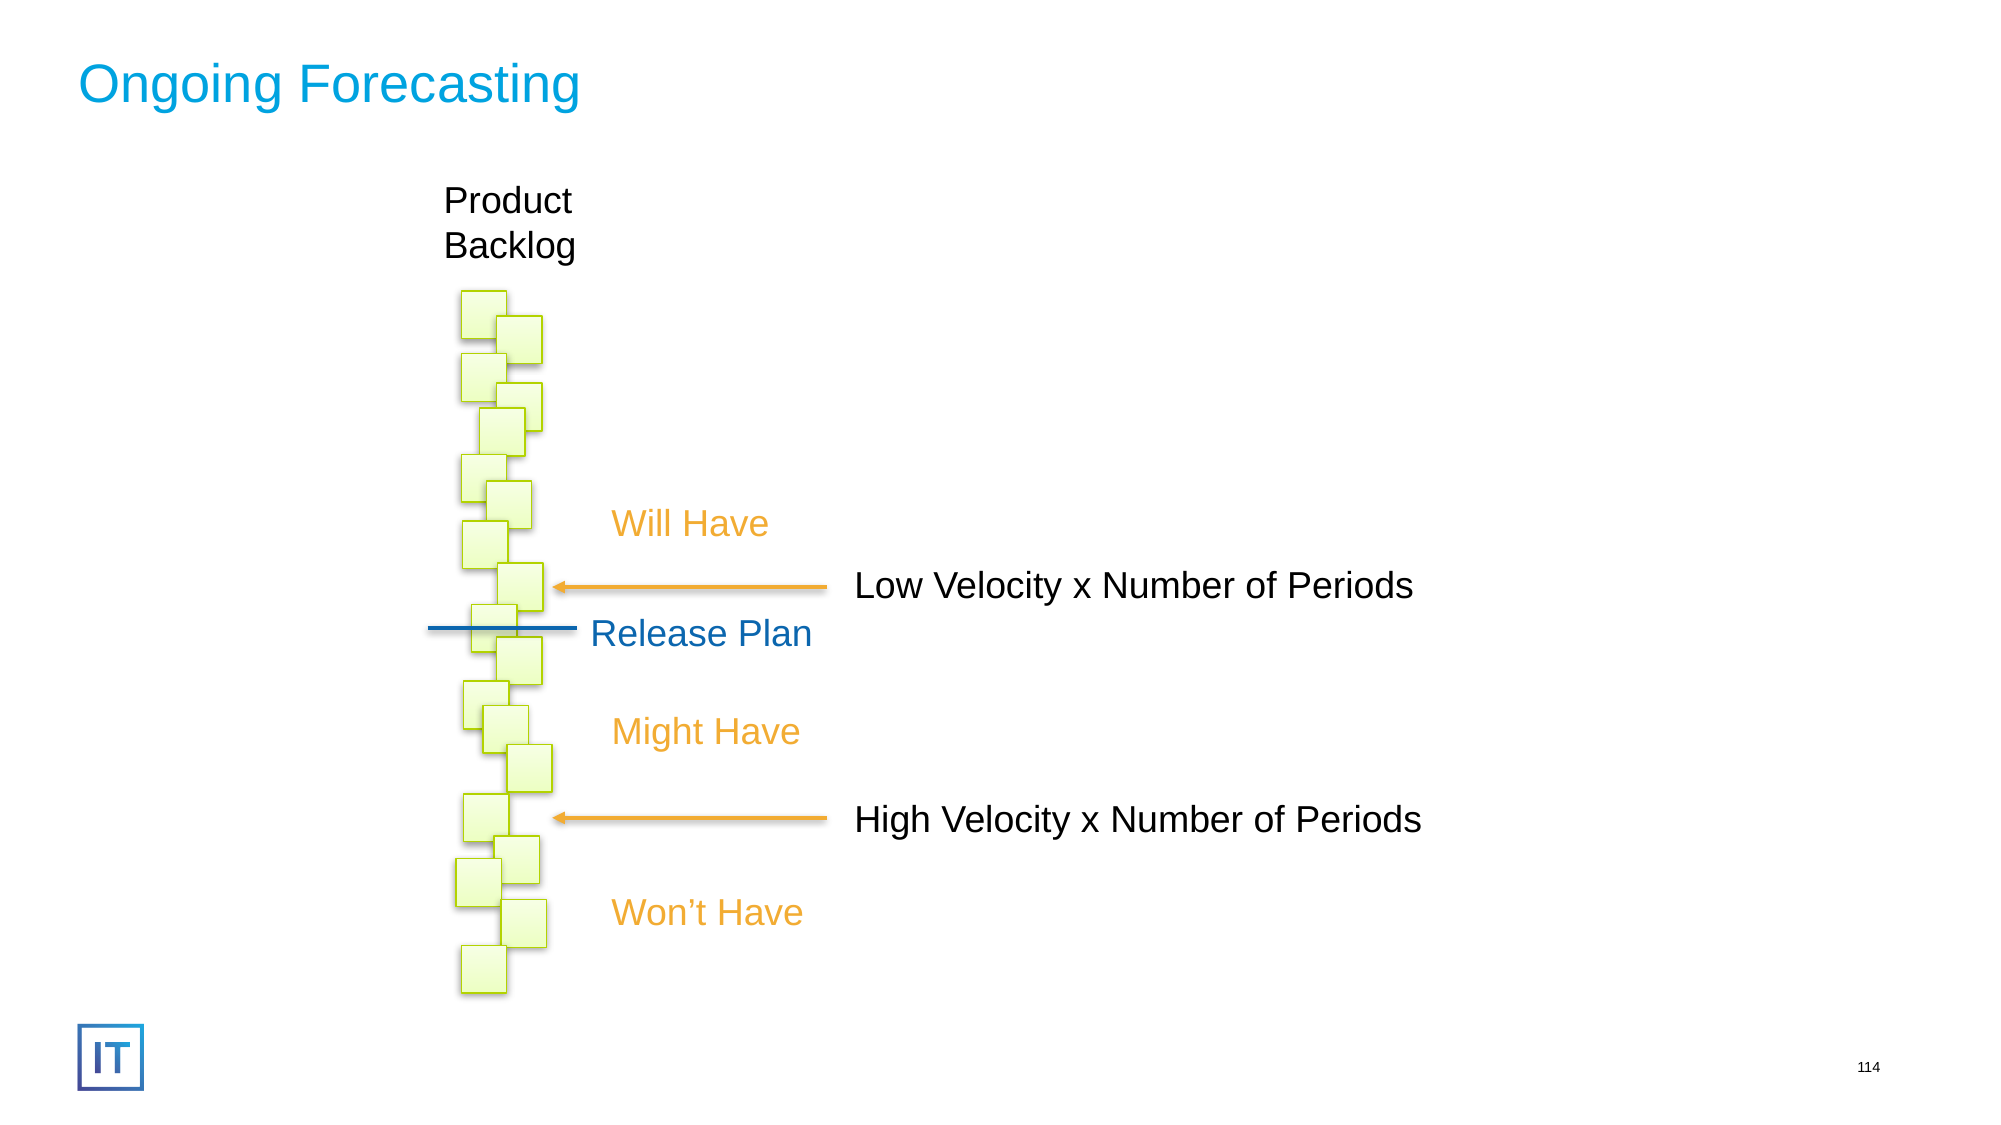

# Ongoing Forecasting
Product
Backlog

Will Have

Low Velocity x Number of Periods

Release Plan

Might Have

High Velocity x Number of Periods

Won’t Have

114